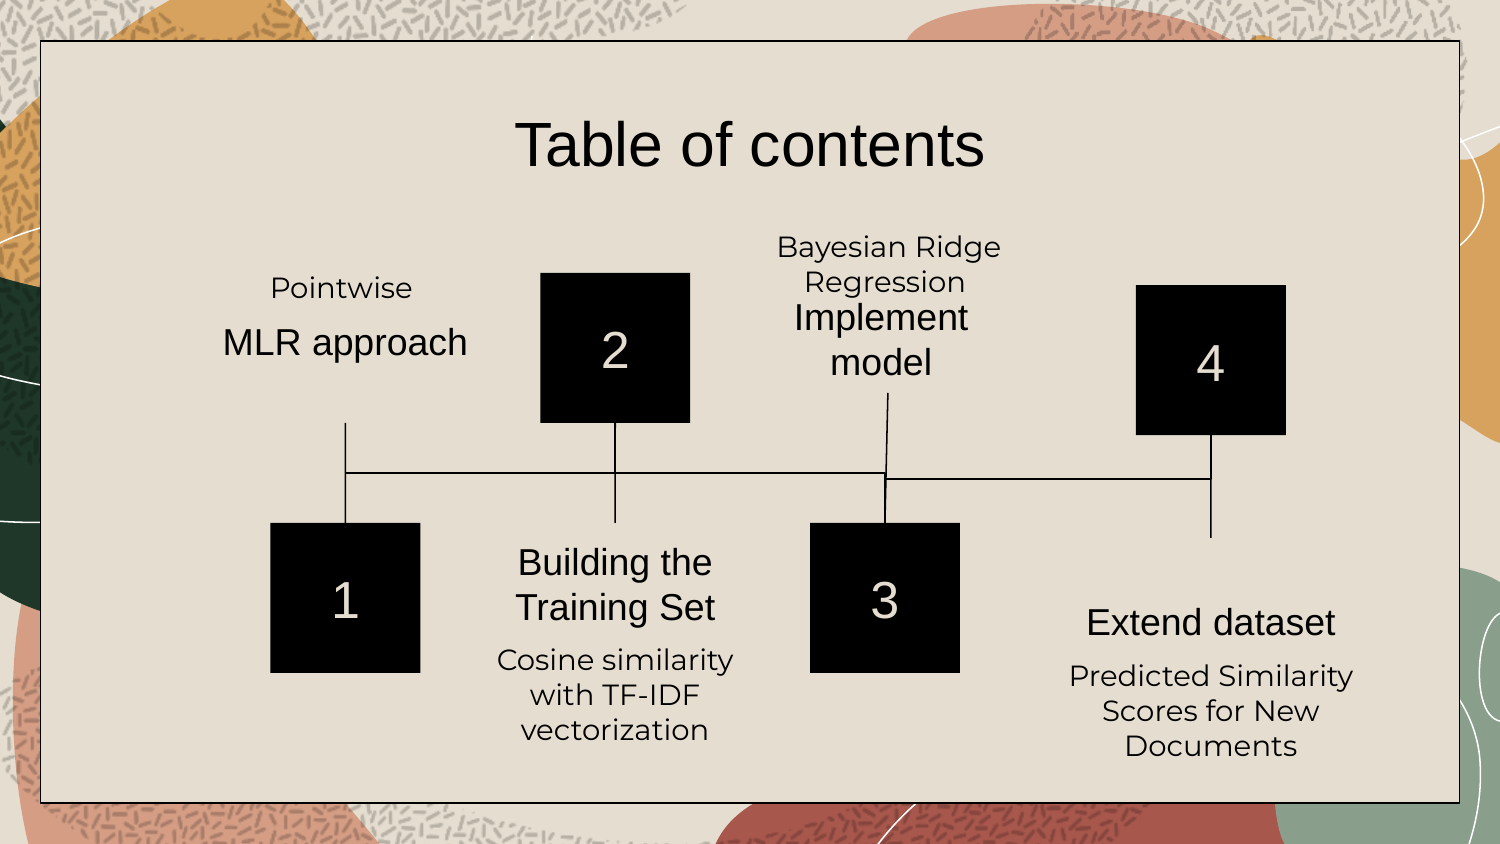

# Table of contents
 Bayesian Ridge Regression
Pointwise
2
Implement
model
4
MLR approach
1
Building the Training Set
3
Extend dataset
Cosine similarity with TF-IDF vectorization
Predicted Similarity Scores for New Documents